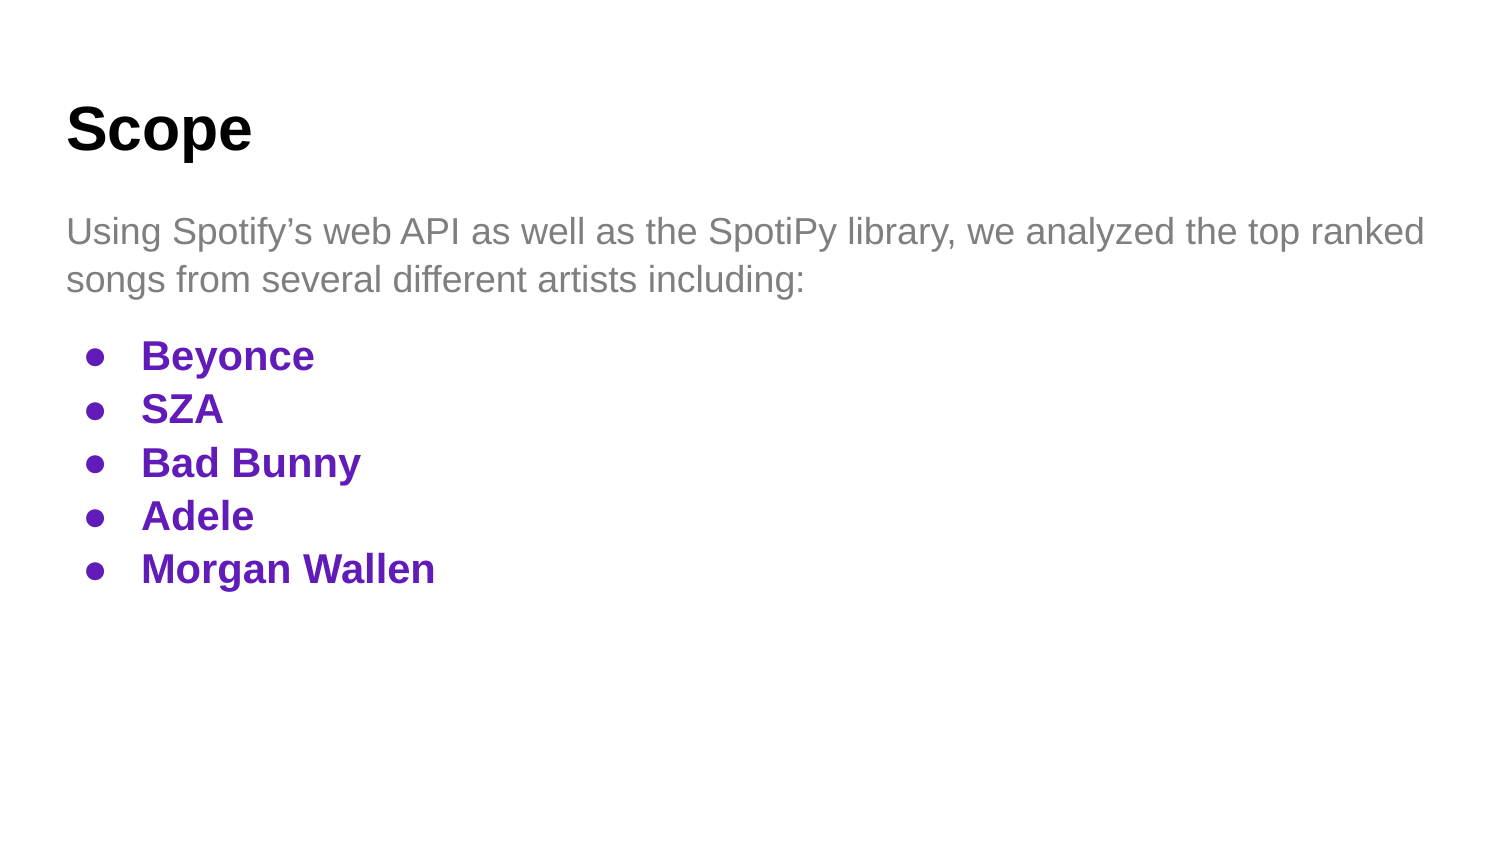

# Scope
Using Spotify’s web API as well as the SpotiPy library, we analyzed the top ranked songs from several different artists including:
Beyonce
SZA
Bad Bunny
Adele
Morgan Wallen